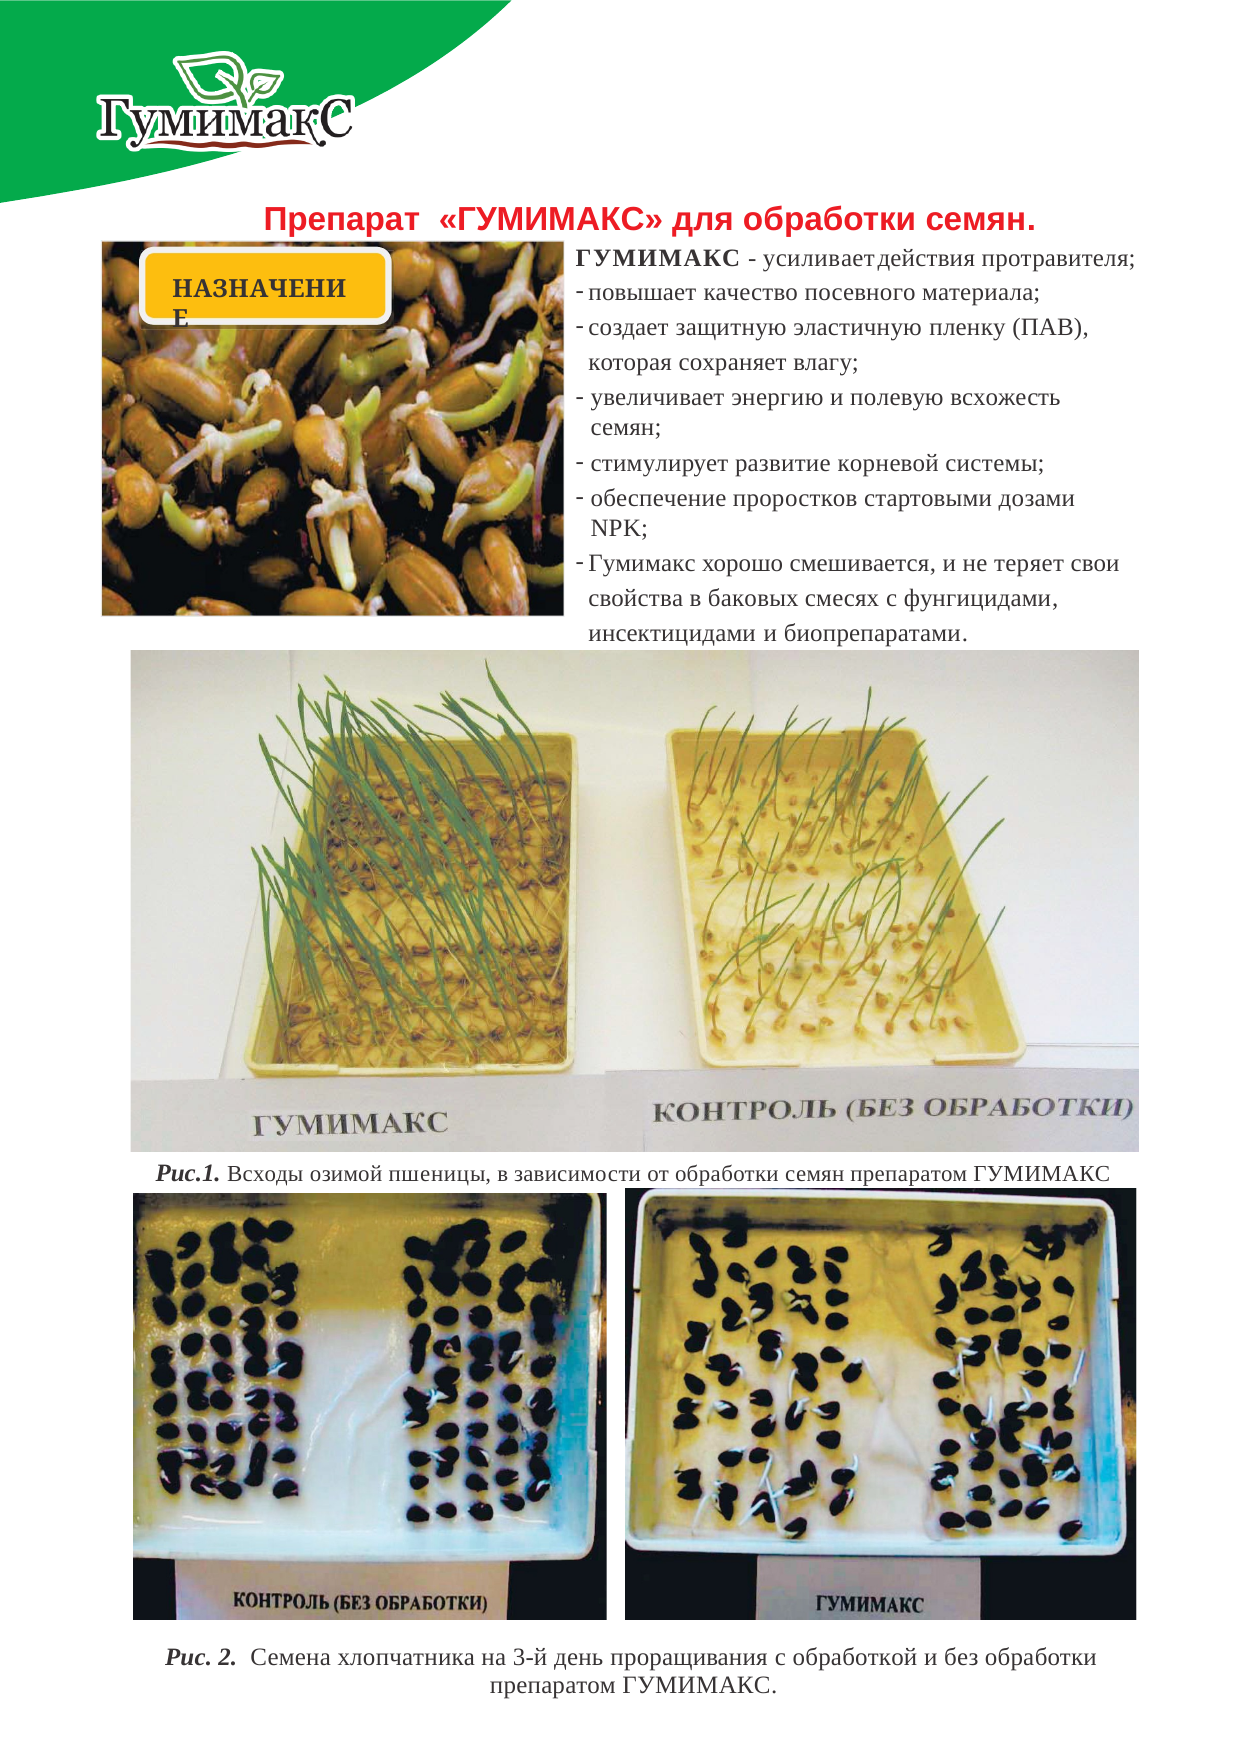

Препарат  «ГУМИМАКС» для обработки семян.
ГУМИМАКС - усиливаетдействия протравителя;

НАЗНАЧЕНИЕ
повышает качество посевного материала;
создает защитную эластичную пленку (ПАВ), которая сохраняет влагу;
увеличивает энергию и полевую всхожесть семян;
стимулирует развитие корневой системы;
обеспечение проростков стартовыми дозами NPK;
Гумимакс хорошо смешивается, и не теряет свои свойства в баковых смесях с фунгицидами, инсектицидами и биопрепаратами.

Рис.1. Всходы озимой пшеницы, в зависимости от обработки семян препаратом ГУМИМАКС

Рис. 2.  Семена хлопчатника на 3-й день проращивания с обработкой и без обработки препаратом ГУМИМАКС.